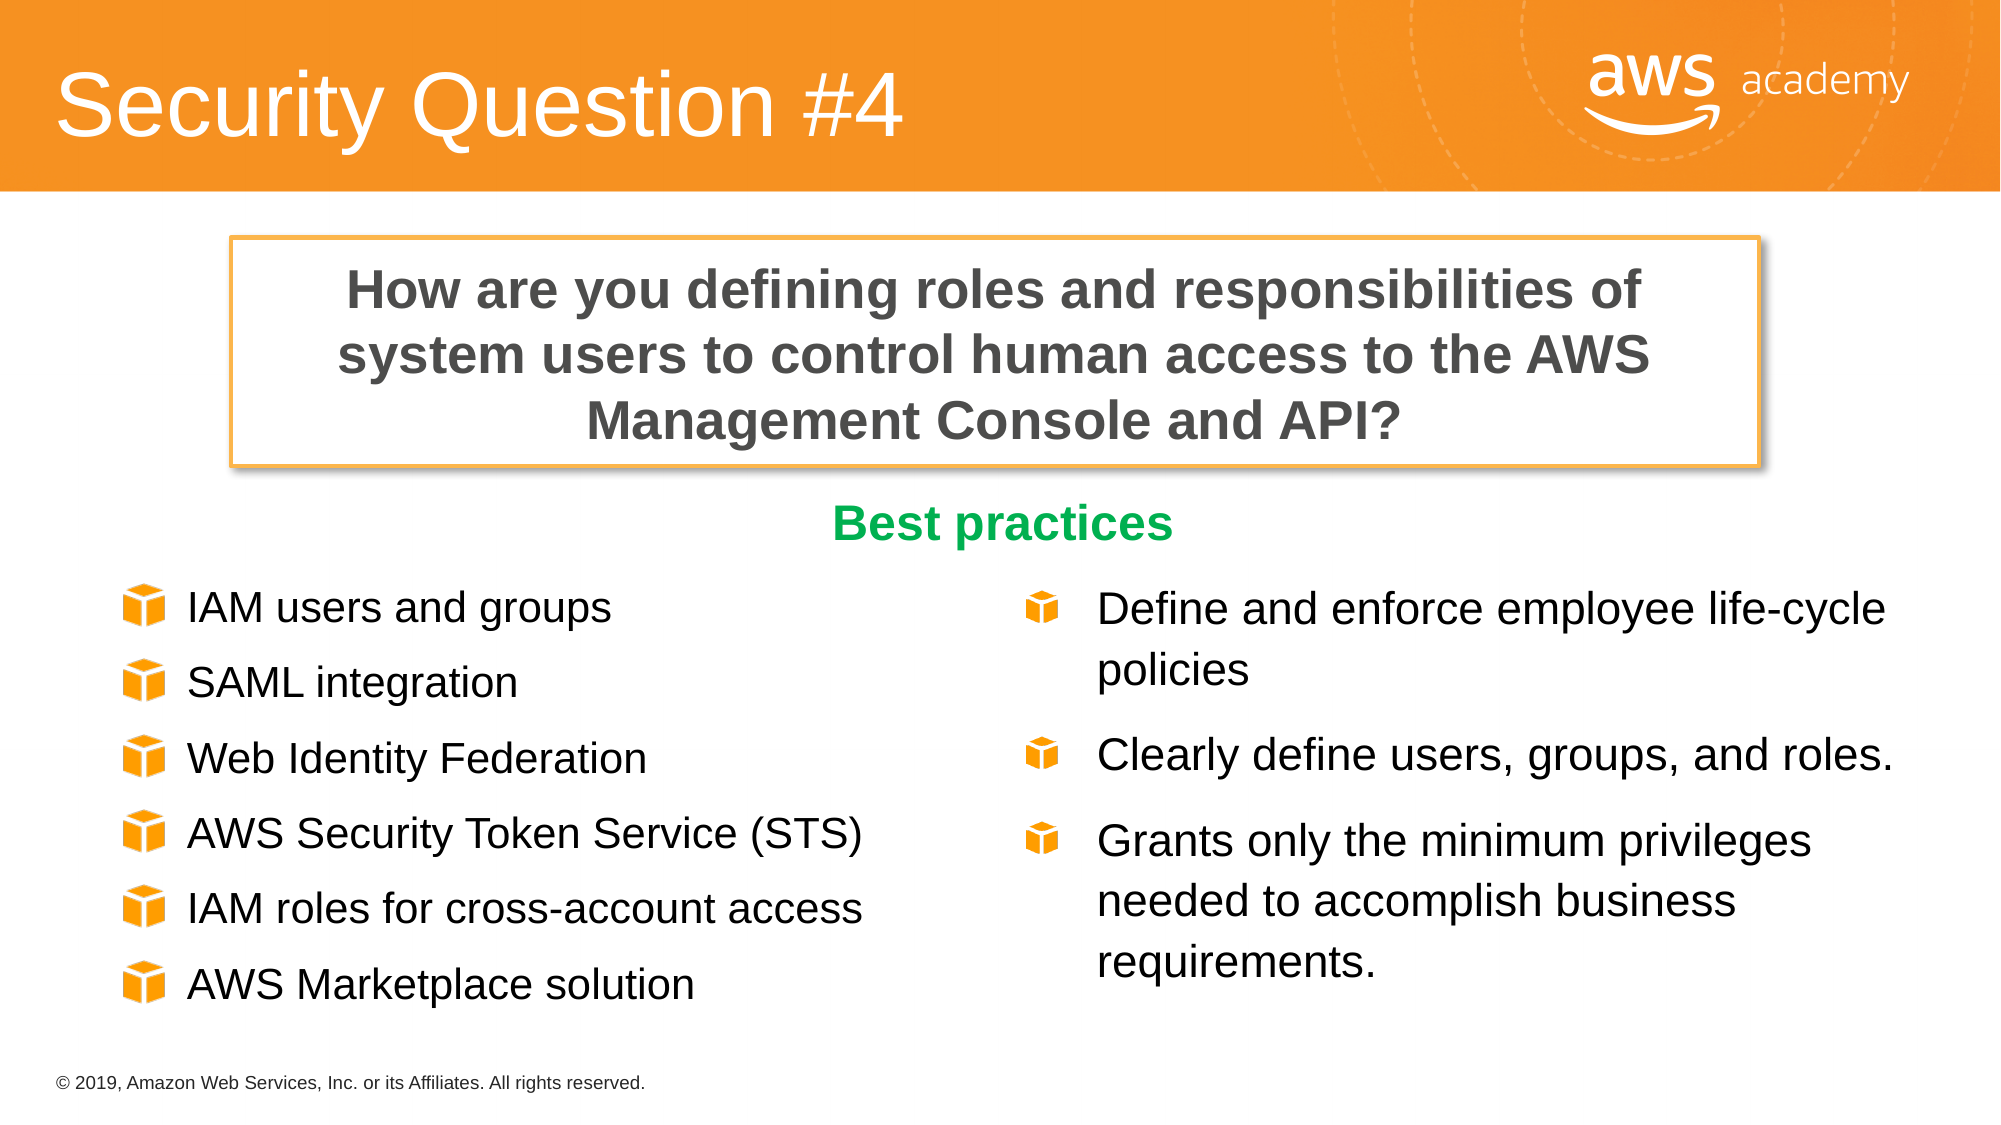

# Security Question #4
How are you defining roles and responsibilities of system users to control human access to the AWS Management Console and API?
Best practices
Define and enforce employee life-cycle policies
Clearly define users, groups, and roles.
Grants only the minimum privileges needed to accomplish business requirements.
IAM users and groups
SAML integration
Web Identity Federation
AWS Security Token Service (STS)
IAM roles for cross-account access
AWS Marketplace solution